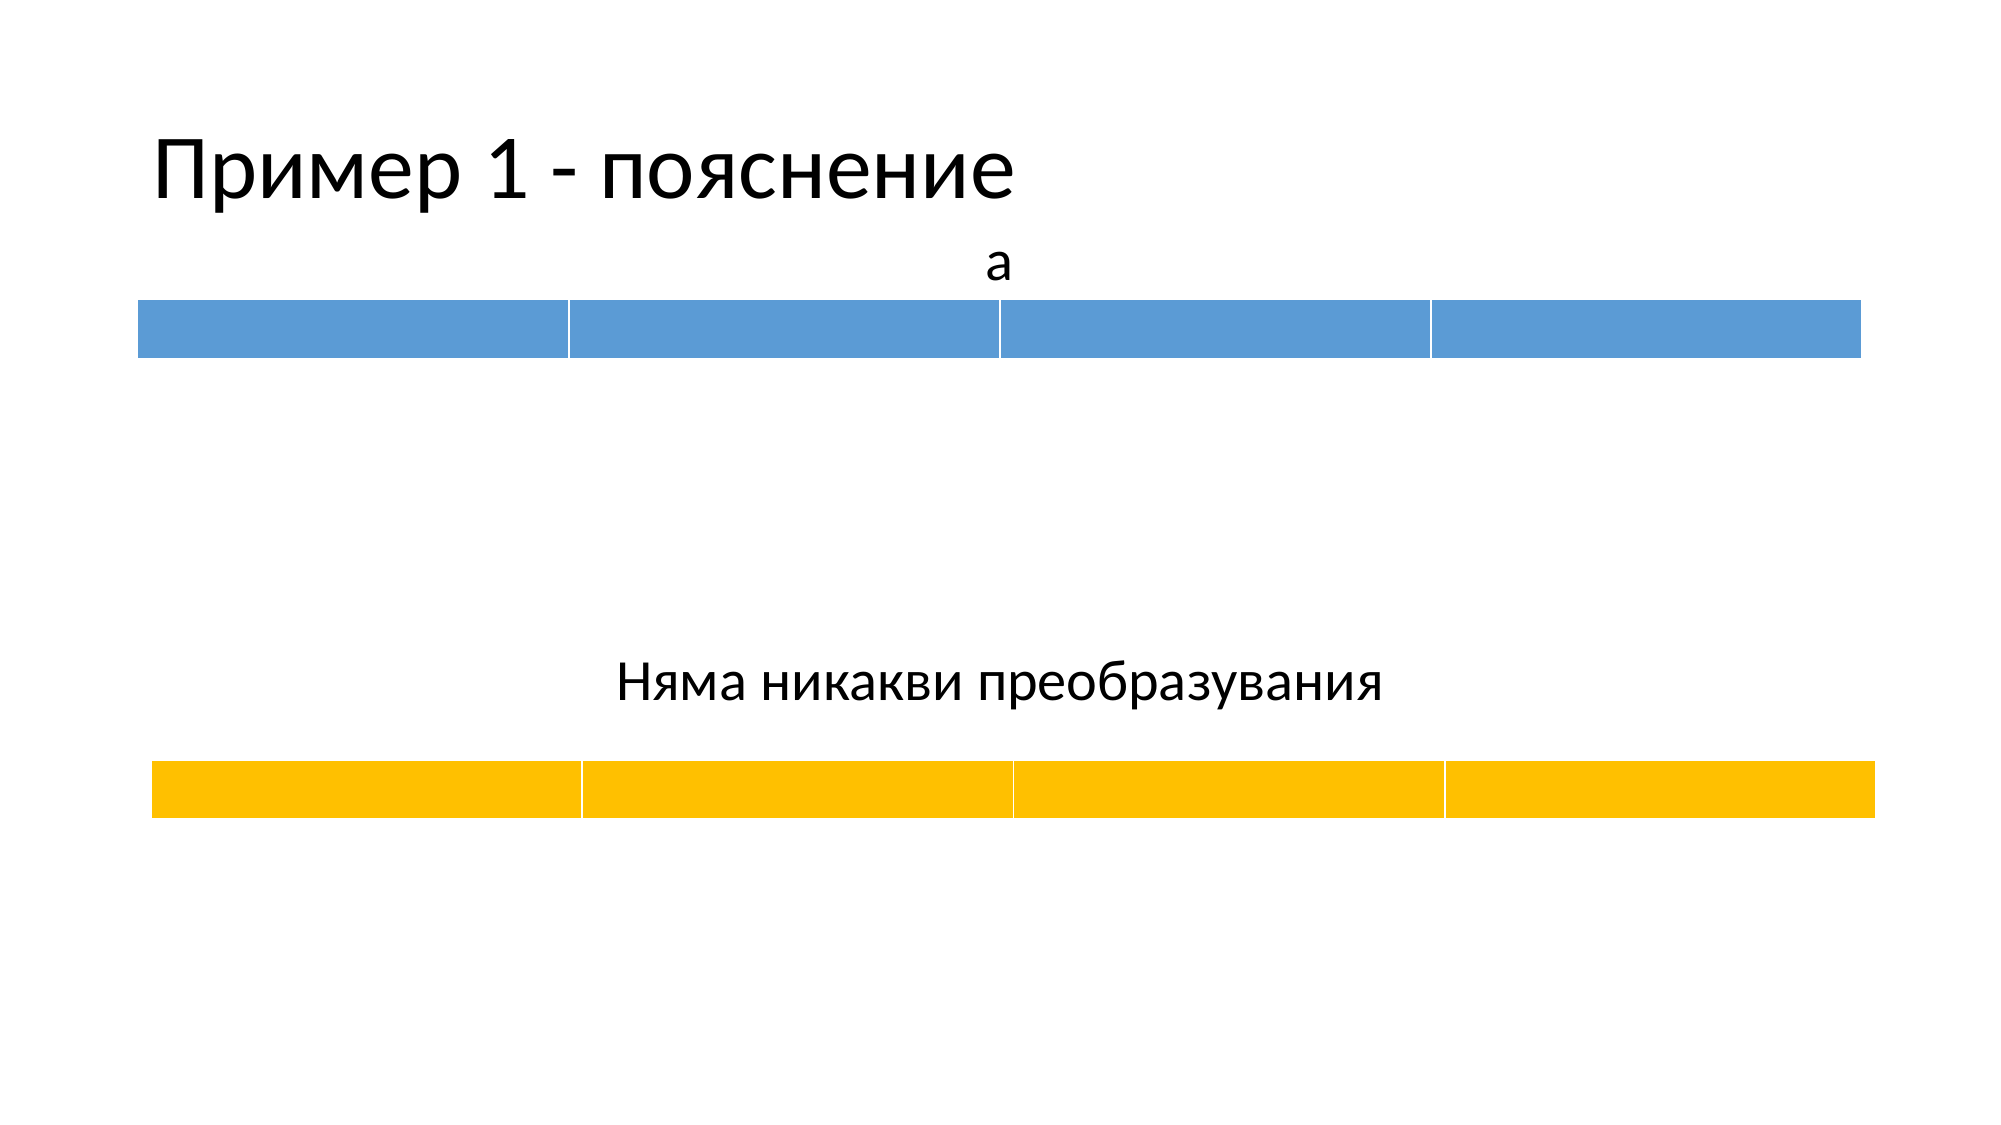

# Пример 1 - пояснение
а

Няма никакви преобразувания
|  |  |  |  |
| --- | --- | --- | --- |
|  |  |  |  |
| --- | --- | --- | --- |